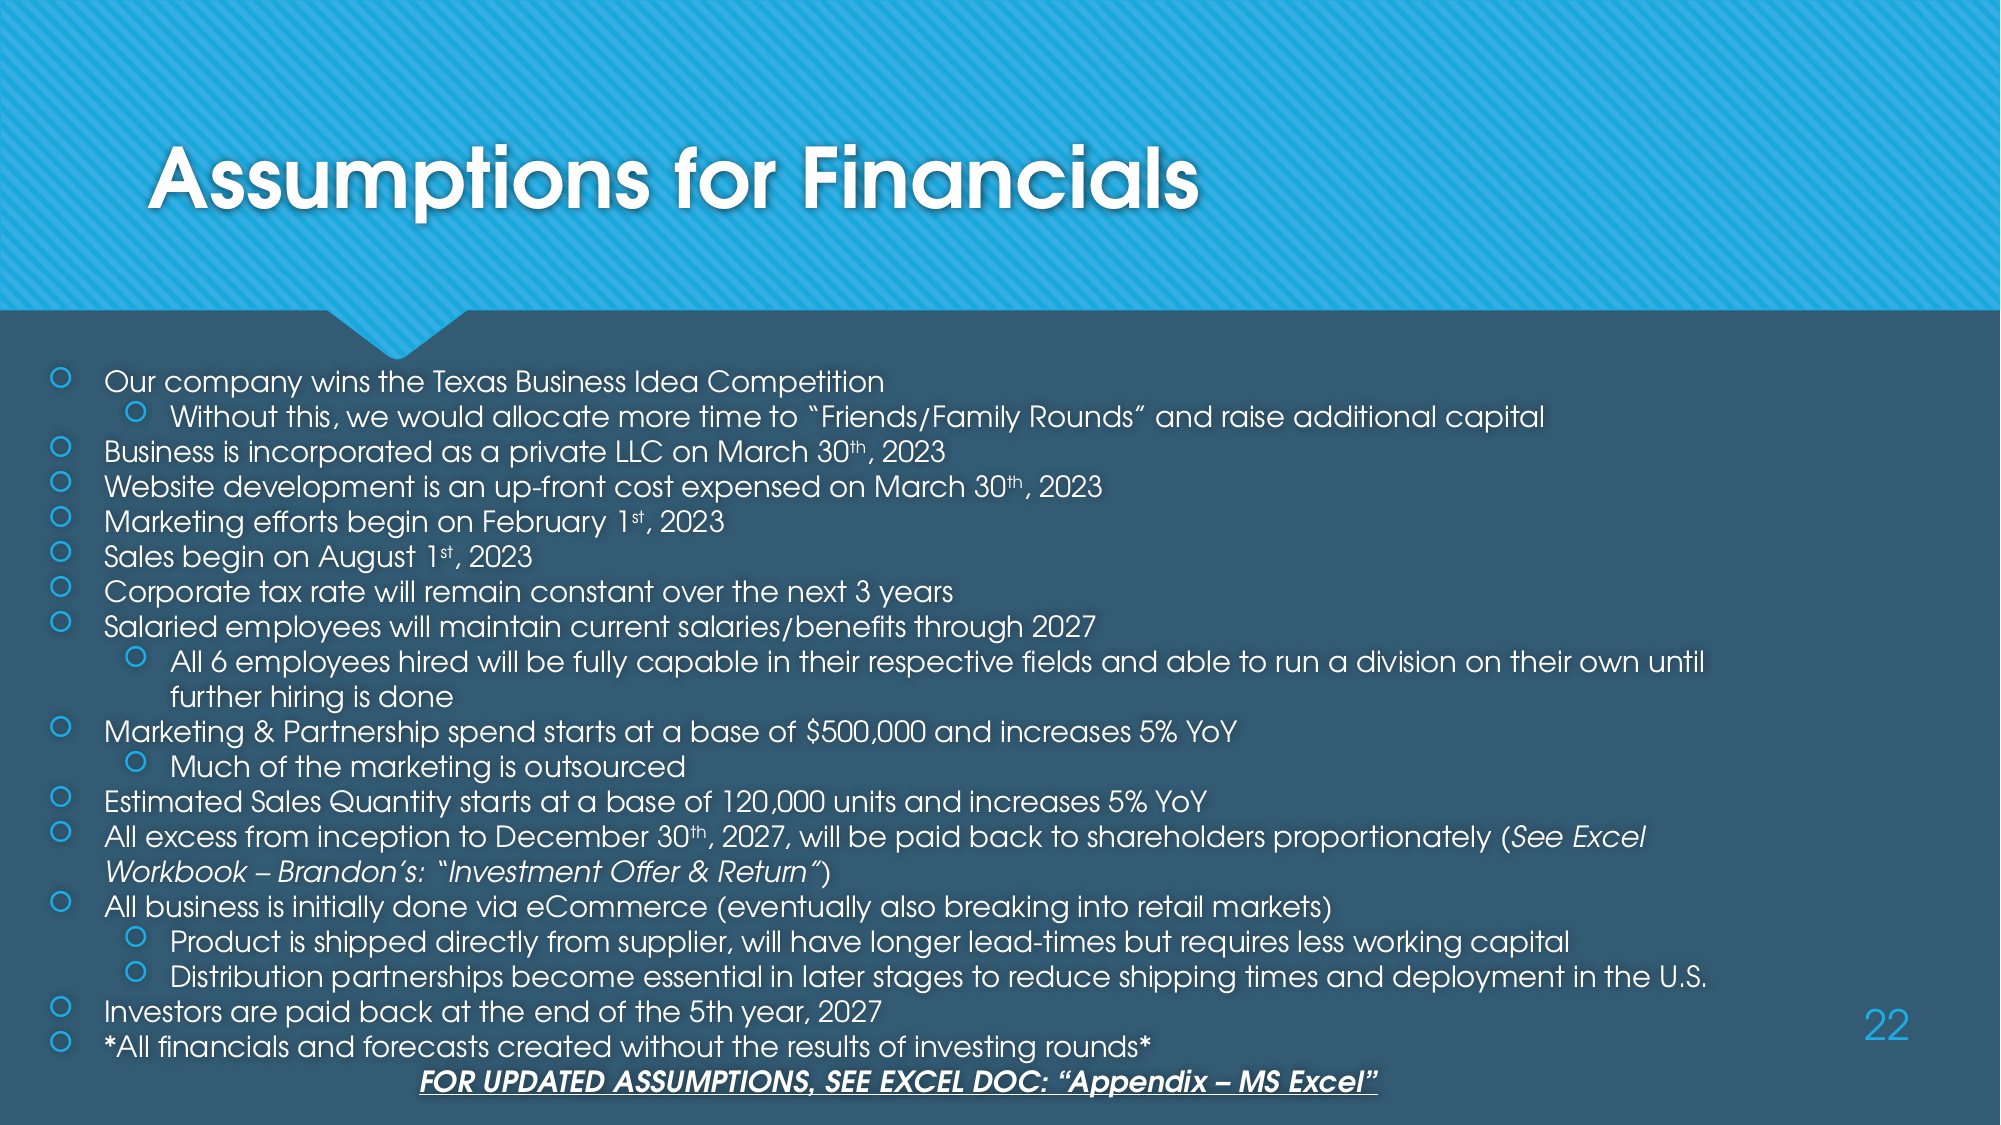

# Assumptions for Financials
Our company wins the Texas Business Idea Competition
Without this, we would allocate more time to “Friends/Family Rounds” and raise additional capital
Business is incorporated as a private LLC on March 30th, 2023
Website development is an up-front cost expensed on March 30th, 2023
Marketing efforts begin on February 1st, 2023
Sales begin on August 1st, 2023
Corporate tax rate will remain constant over the next 3 years
Salaried employees will maintain current salaries/benefits through 2027
All 6 employees hired will be fully capable in their respective fields and able to run a division on their own until further hiring is done
Marketing & Partnership spend starts at a base of $500,000 and increases 5% YoY
Much of the marketing is outsourced
Estimated Sales Quantity starts at a base of 120,000 units and increases 5% YoY
All excess from inception to December 30th, 2027, will be paid back to shareholders proportionately (See Excel Workbook – Brandon’s: “Investment Offer & Return”)
All business is initially done via eCommerce (eventually also breaking into retail markets)
Product is shipped directly from supplier, will have longer lead-times but requires less working capital
Distribution partnerships become essential in later stages to reduce shipping times and deployment in the U.S.
Investors are paid back at the end of the 5th year, 2027
*All financials and forecasts created without the results of investing rounds*
FOR UPDATED ASSUMPTIONS, SEE EXCEL DOC: “Appendix – MS Excel”
22